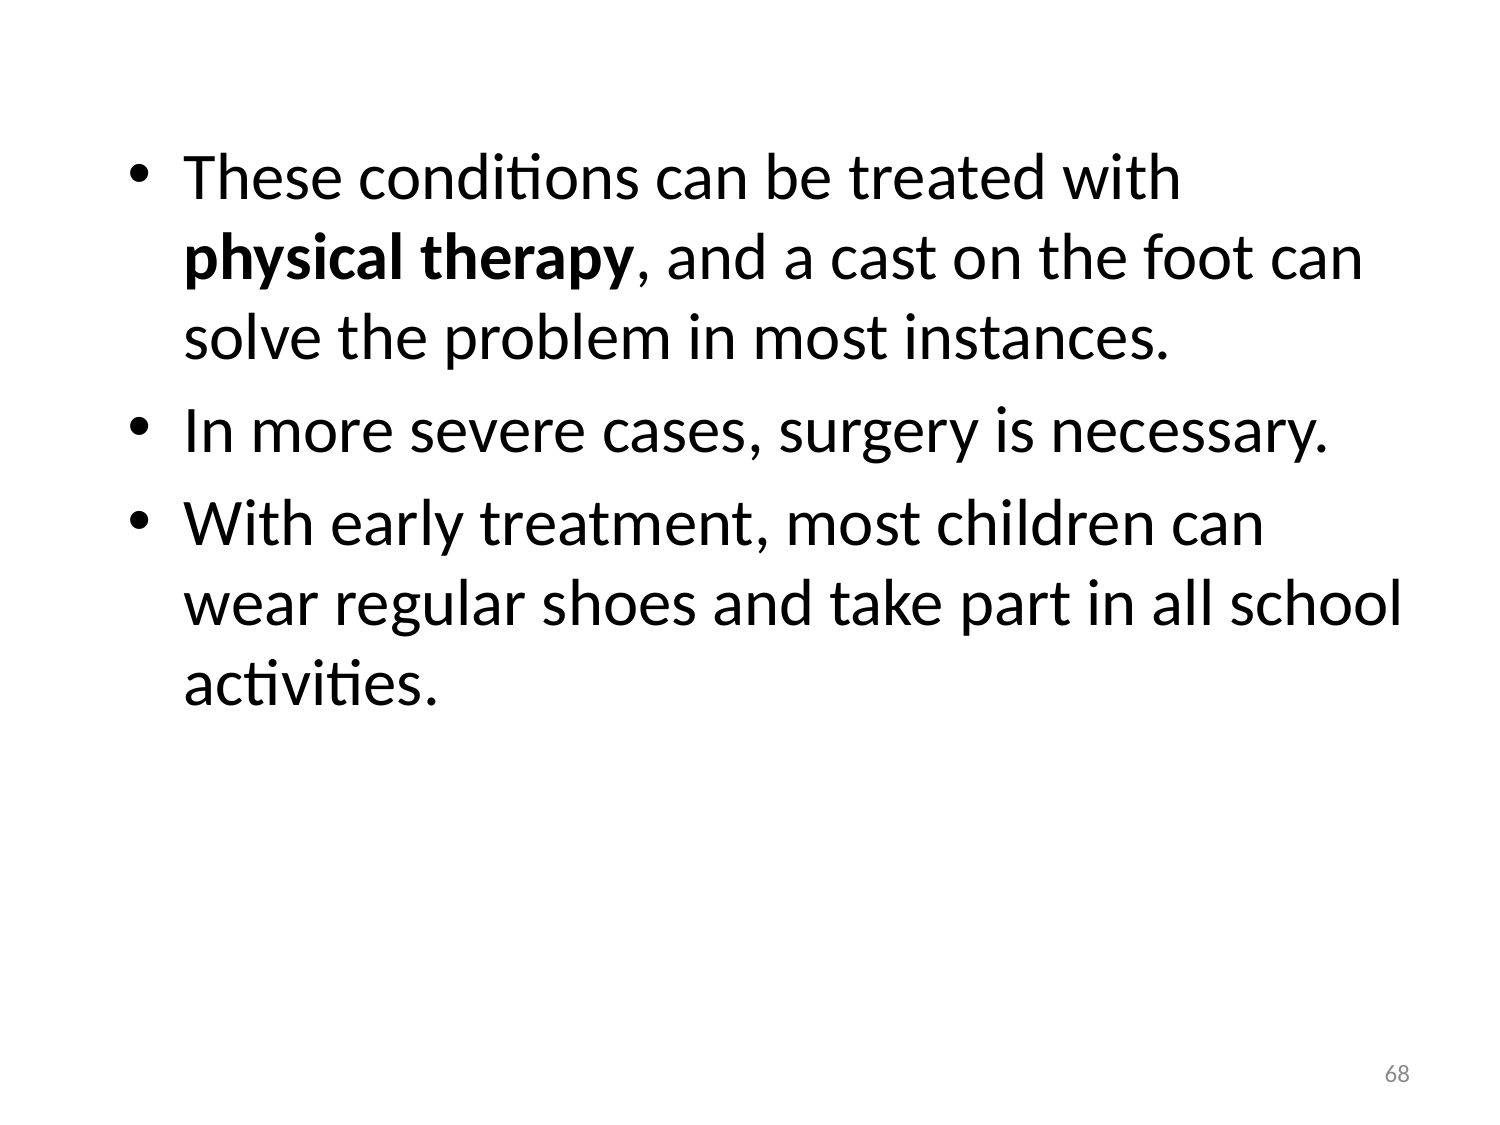

#
These conditions can be treated with physical therapy, and a cast on the foot can solve the problem in most instances.
In more severe cases, surgery is necessary.
With early treatment, most children can wear regular shoes and take part in all school activities.
68